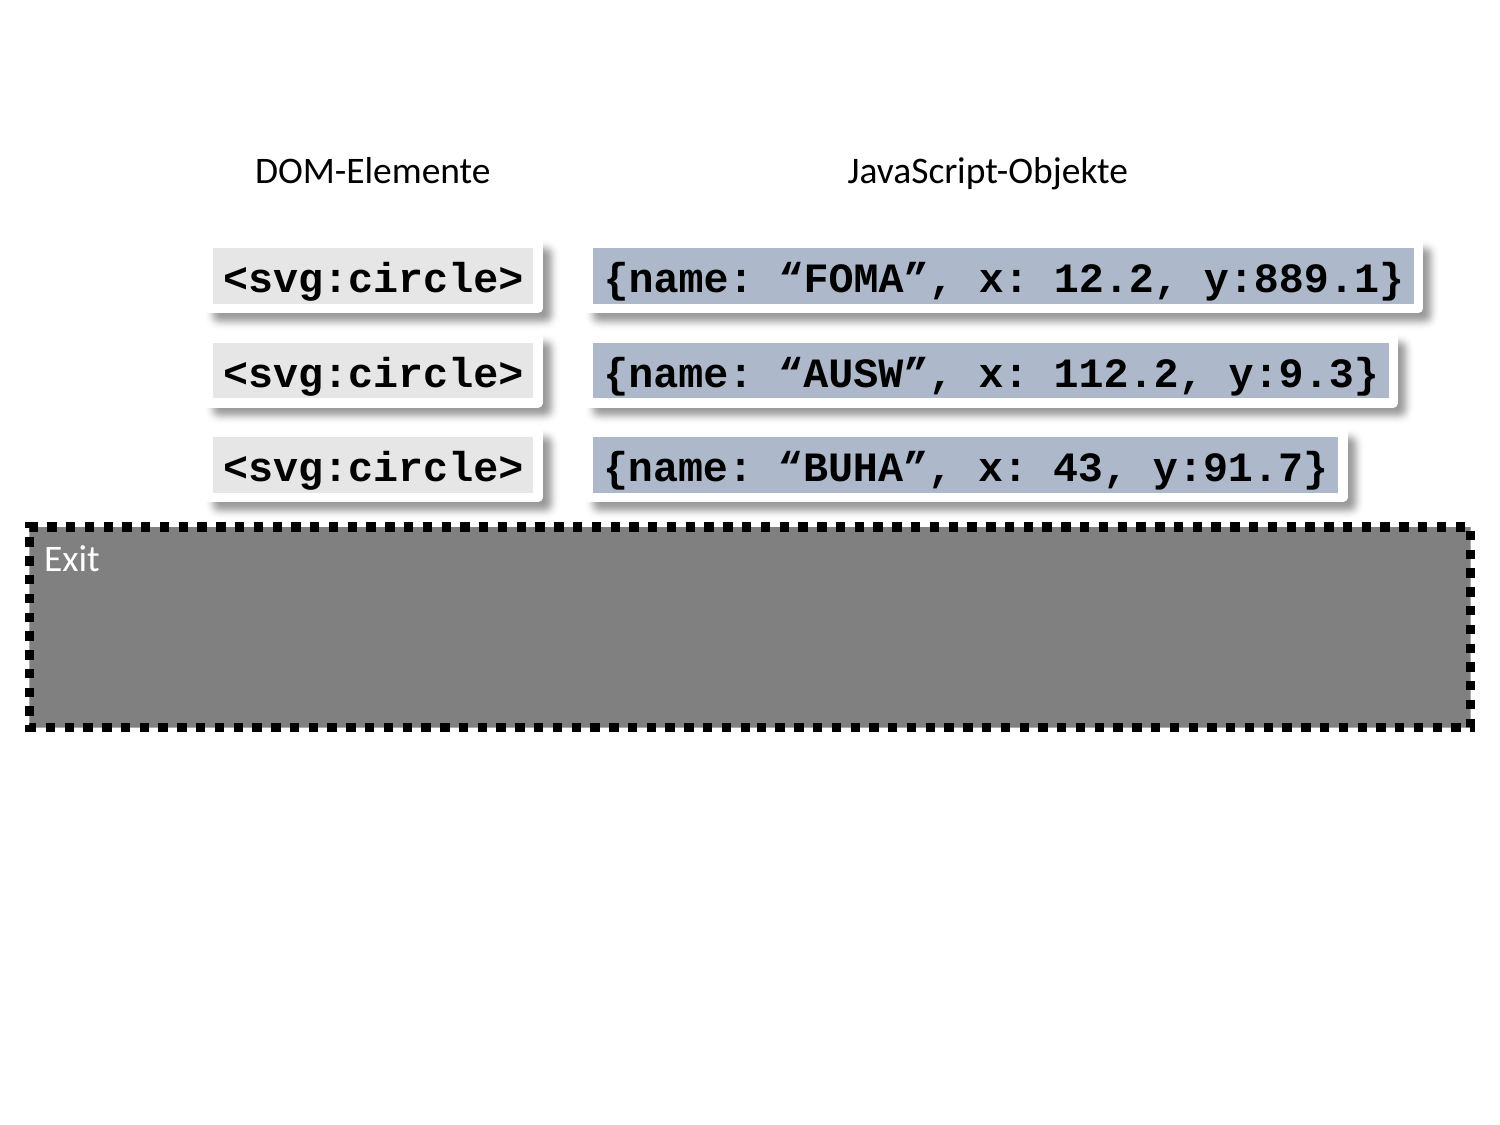

DOM-Elemente
JavaScript-Objekte
<svg:circle>
{name: “FOMA”, x: 12.2, y:889.1}
<svg:circle>
{name: “AUSW”, x: 112.2, y:9.3}
<svg:circle>
{name: “BUHA”, x: 43, y:91.7}
Exit